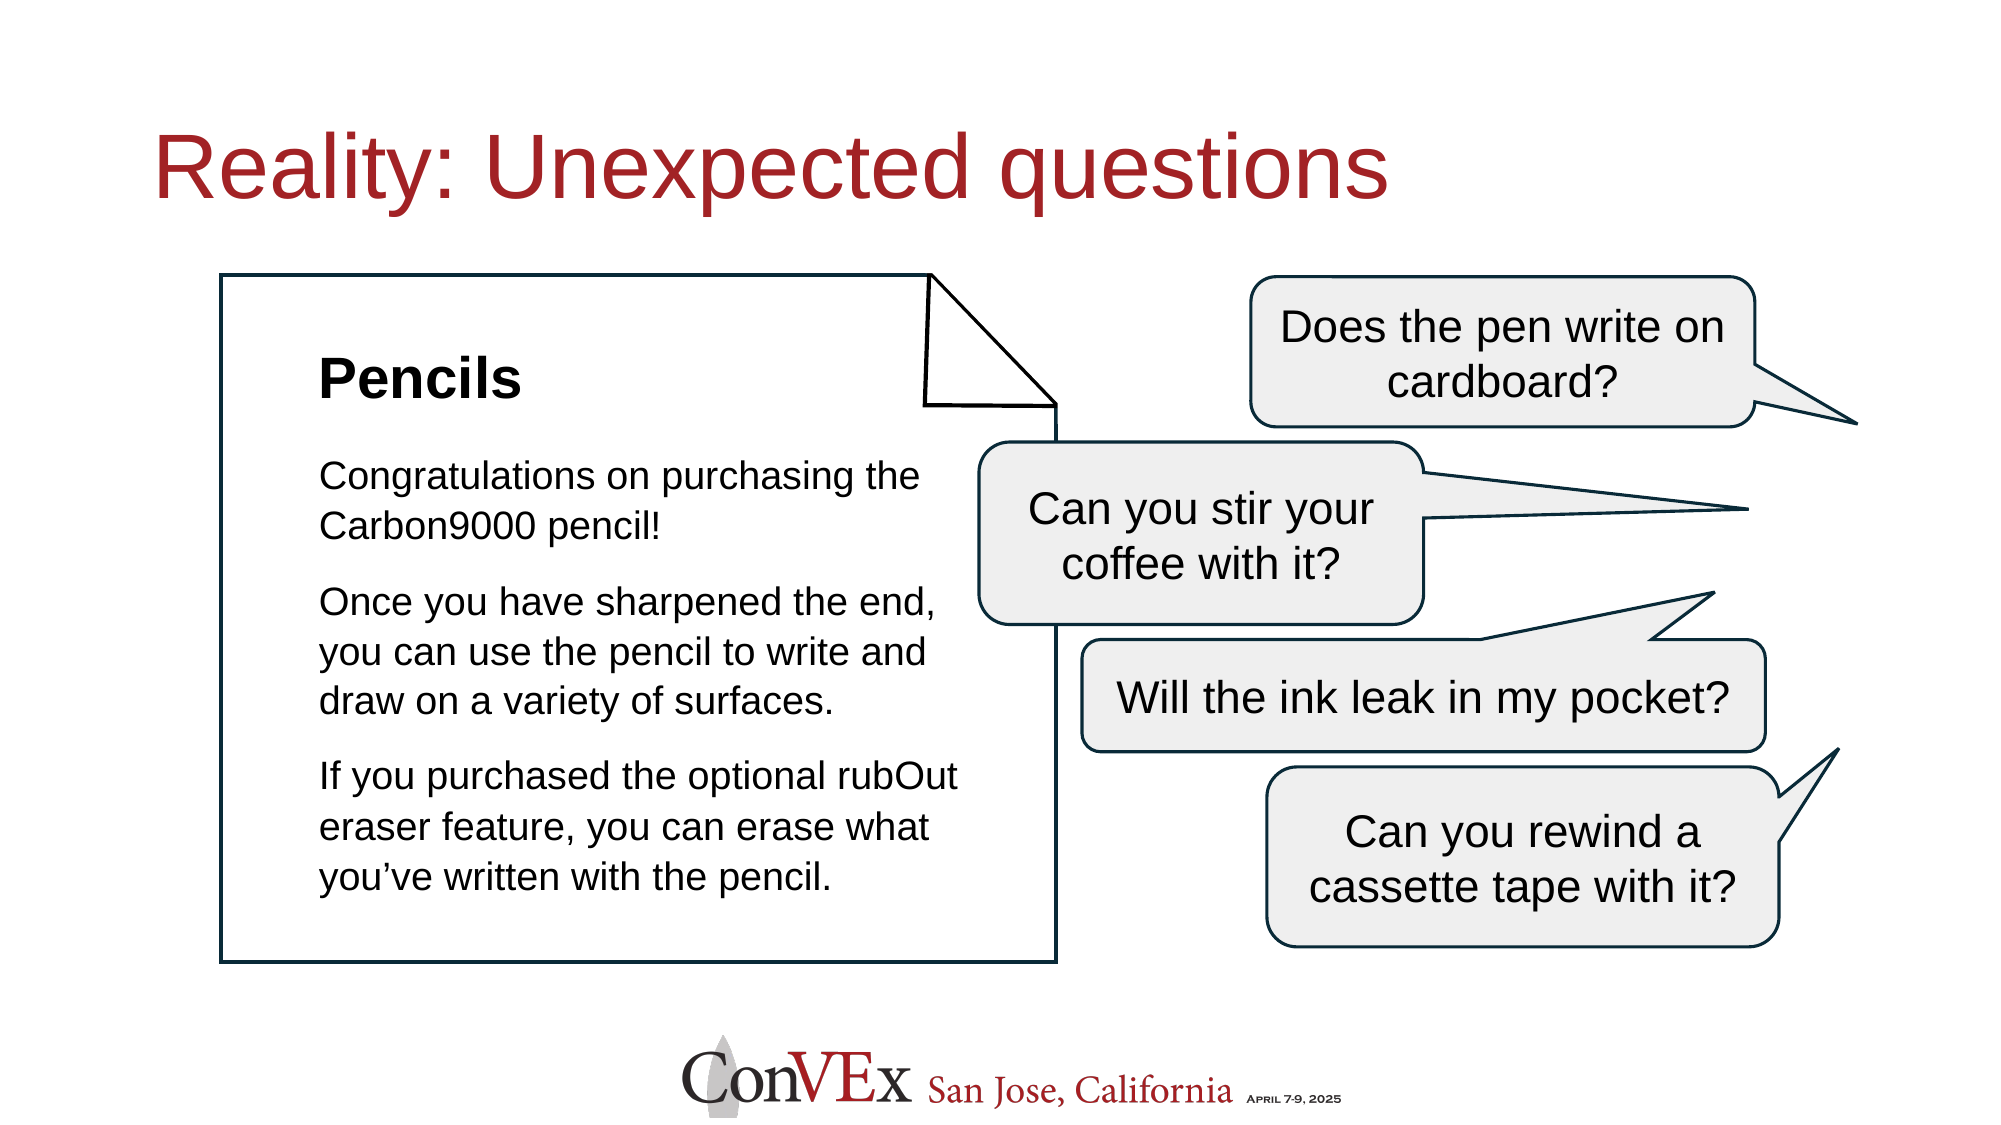

# Reality: Unexpected questions

Pencils
Congratulations on purchasing the Carbon9000 pencil!
Once you have sharpened the end, you can use the pencil to write and draw on a variety of surfaces.
If you purchased the optional rubOut eraser feature, you can erase what you’ve written with the pencil.
Does the pen write on cardboard?
Can you stir your coffee with it?

Will the ink leak in my pocket?
Can you rewind a cassette tape with it?